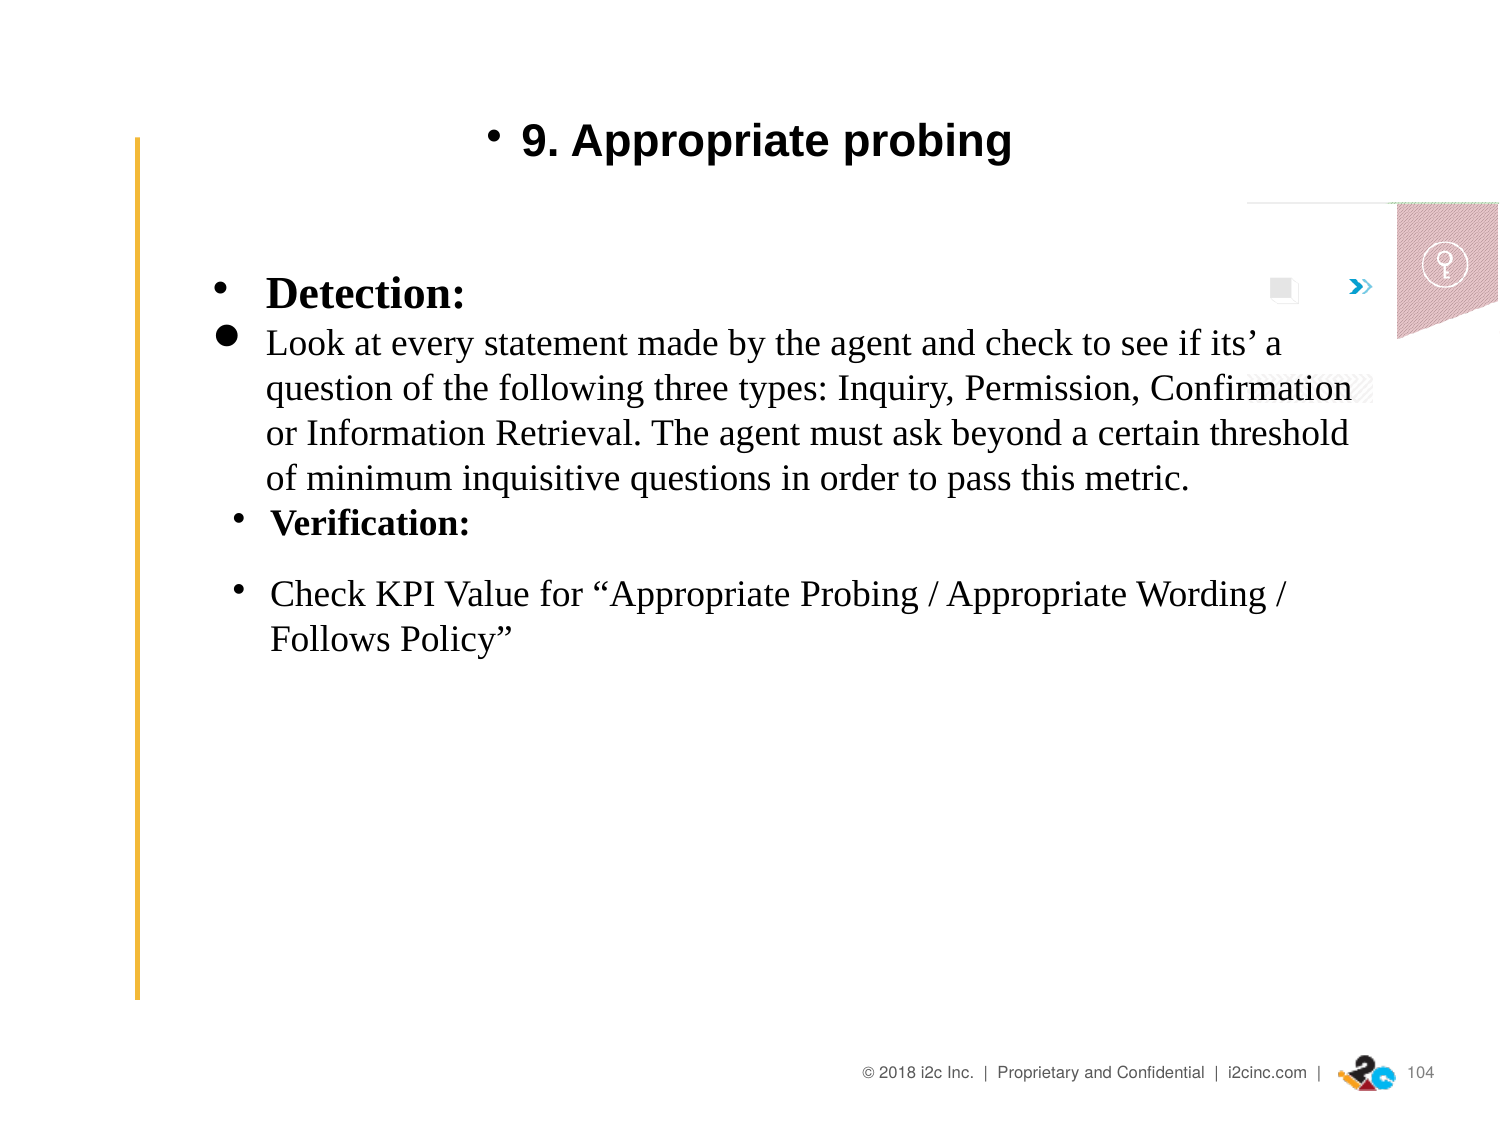

9. Appropriate probing
Detection:
Look at every statement made by the agent and check to see if its’ a question of the following three types: Inquiry, Permission, Confirmation or Information Retrieval. The agent must ask beyond a certain threshold of minimum inquisitive questions in order to pass this metric.
Verification:
Check KPI Value for “Appropriate Probing / Appropriate Wording / Follows Policy”